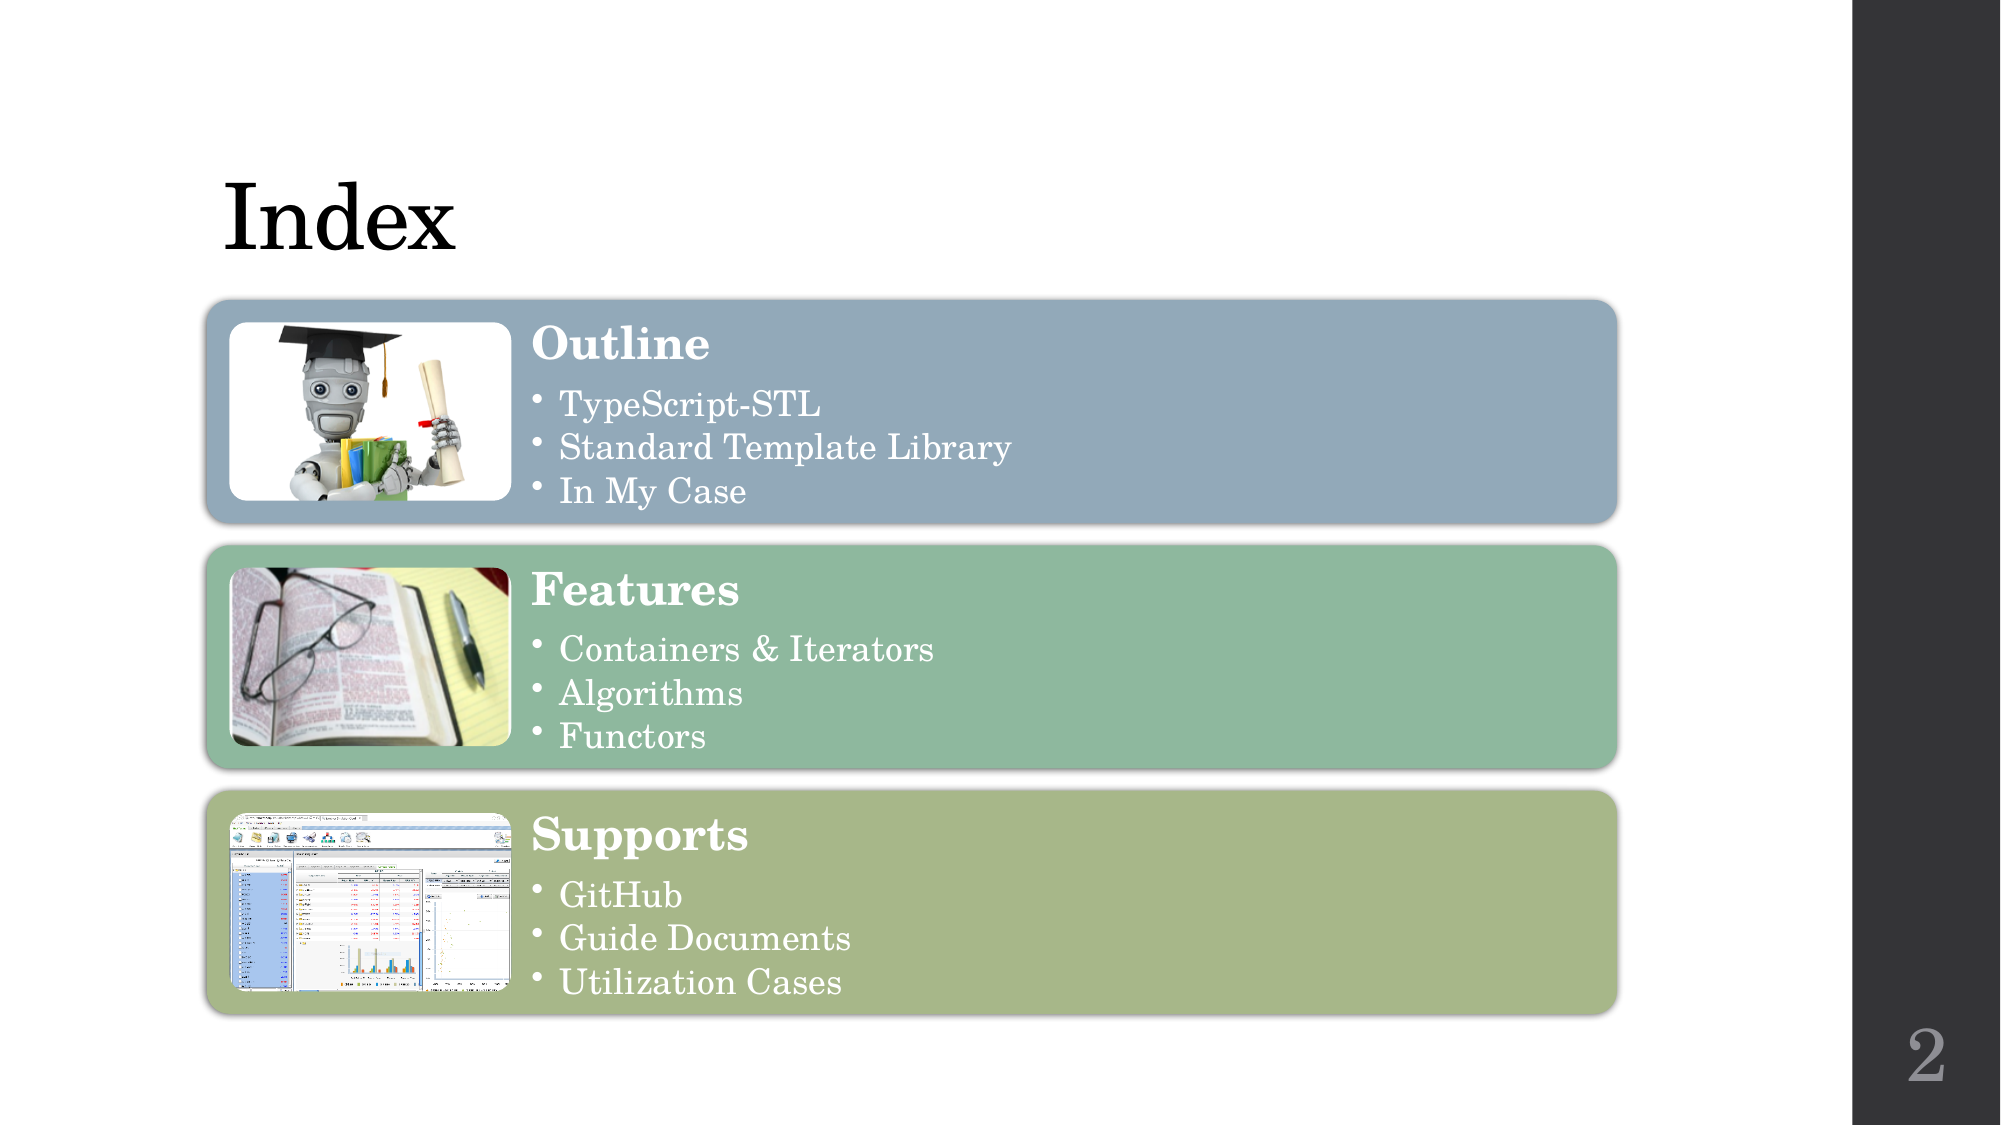

# Index
Outline
TypeScript-STL
Standard Template Library
In My Case
Features
Containers & Iterators
Algorithms
Functors
Supports
GitHub
Guide Documents
Utilization Cases
2